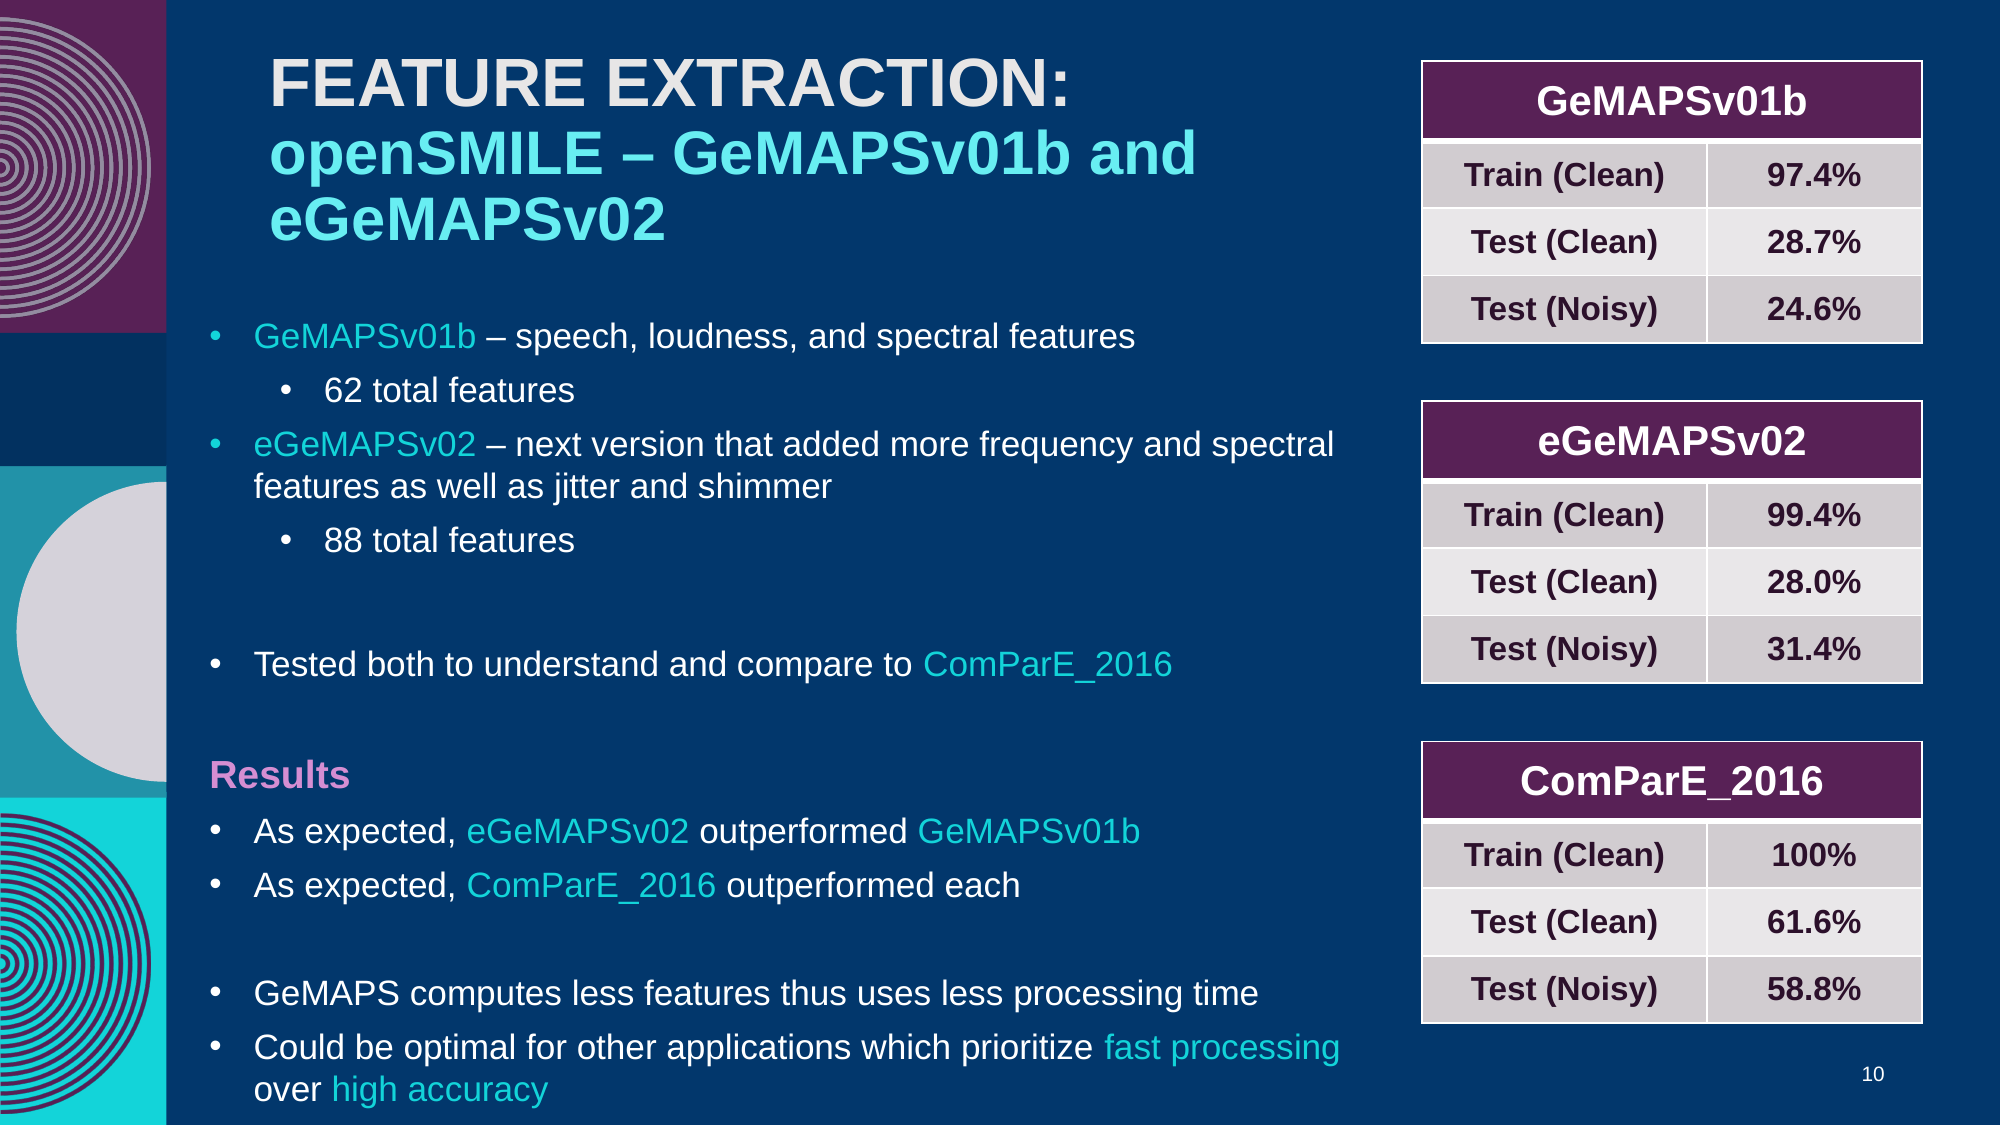

# Feature Extraction: openSMILE – GeMAPSv01b and eGeMAPSv02
| GeMAPSv01b |  |
| --- | --- |
| Train (Clean) | 97.4% |
| Test (Clean) | 28.7% |
| Test (Noisy) | 24.6% |
GeMAPSv01b – speech, loudness, and spectral features
62 total features
eGeMAPSv02 – next version that added more frequency and spectral features as well as jitter and shimmer
88 total features

Tested both to understand and compare to ComParE_2016

Results
As expected, eGeMAPSv02 outperformed GeMAPSv01b
As expected, ComParE_2016 outperformed each

GeMAPS computes less features thus uses less processing time
Could be optimal for other applications which prioritize fast processing over high accuracy
| eGeMAPSv02 |  |
| --- | --- |
| Train (Clean) | 99.4% |
| Test (Clean) | 28.0% |
| Test (Noisy) | 31.4% |
| ComParE\_2016 |  |
| --- | --- |
| Train (Clean) | 100% |
| Test (Clean) | 61.6% |
| Test (Noisy) | 58.8% |
10